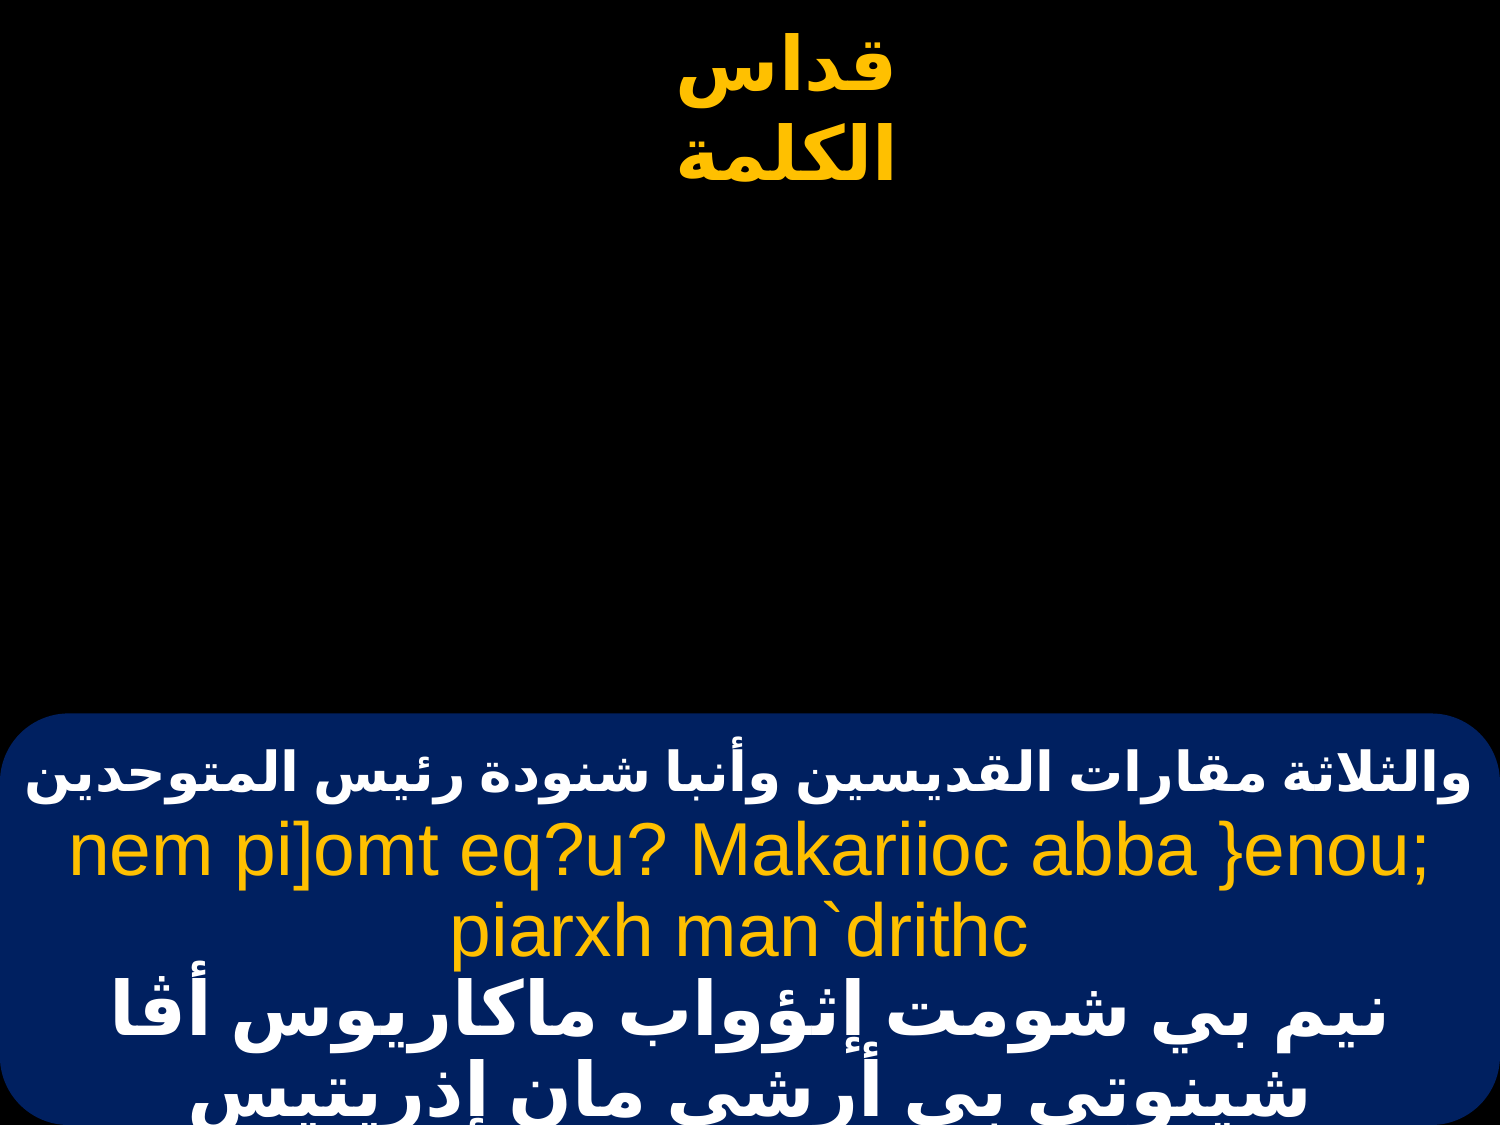

# والثلاثة مقارات القديسين وأنبا شنودة رئيس المتوحدين
nem pi]omt eq?u? Makariioc abba }enou; piarxh man`drithc
نيم بي شومت إثؤواب ماكاريوس أڤا شينوتي بي أرشي مان إذريتيس